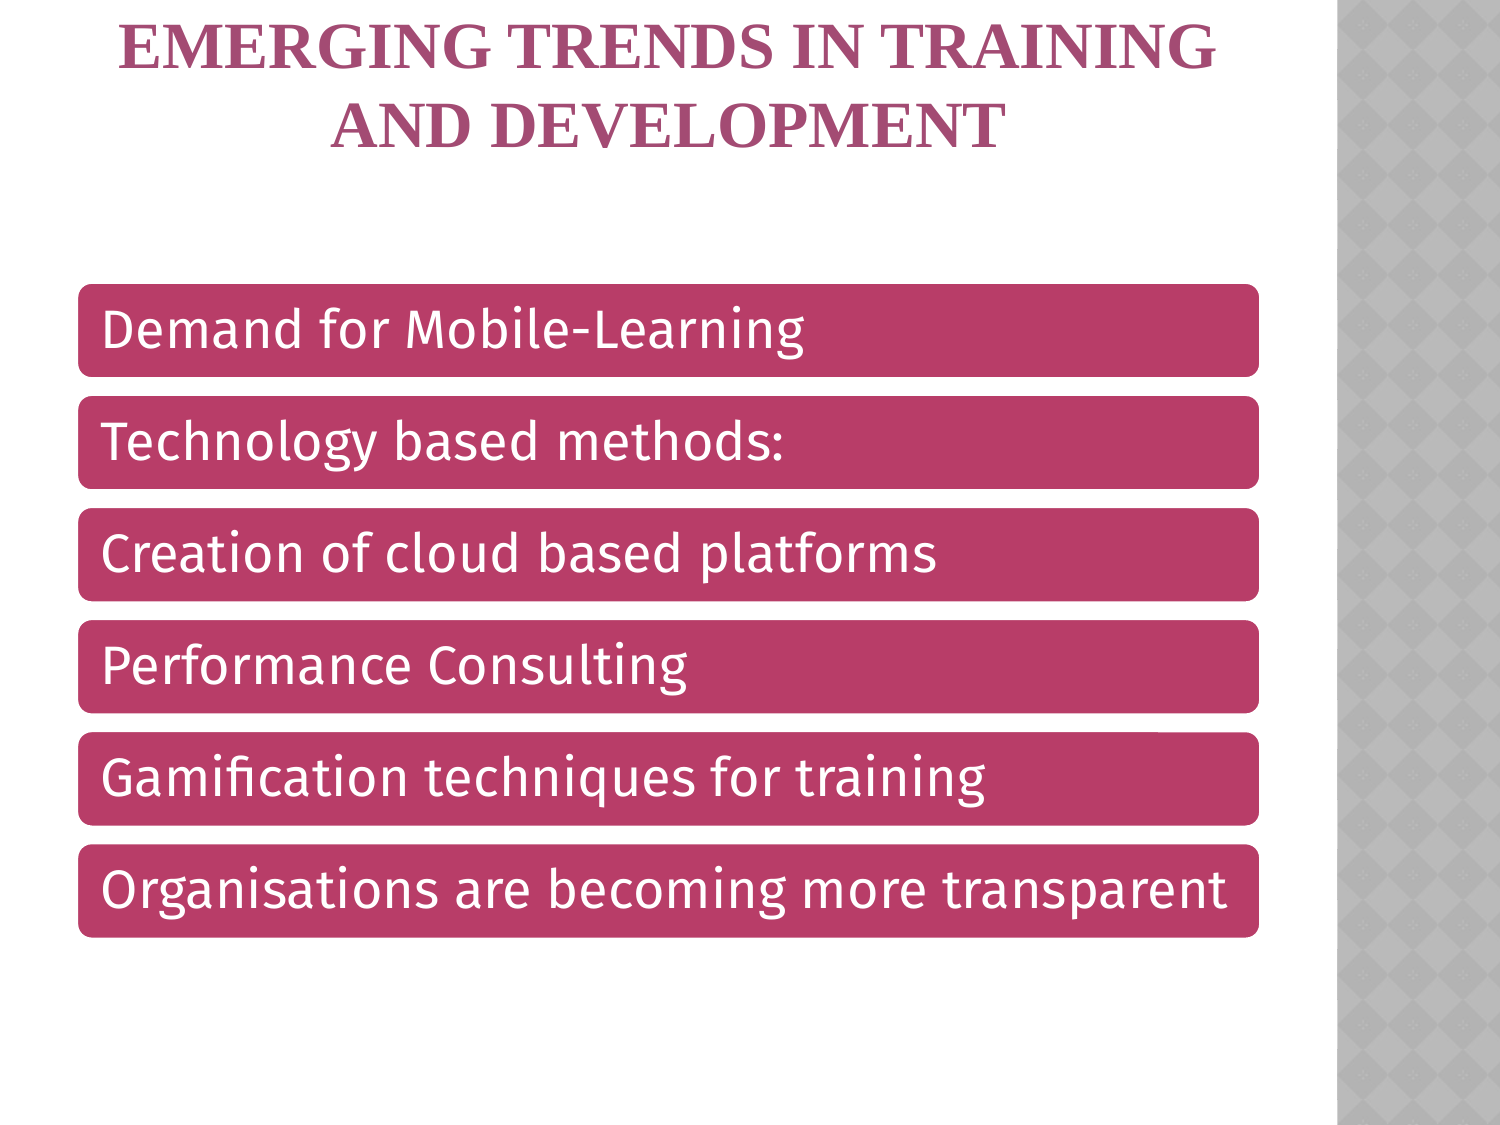

# Emerging trends IN TRAINING And DEVELOPMENT
Demand for Mobile-Learning
Technology based methods:
Creation of cloud based platforms
Performance Consulting
Gamification techniques for training
Organisations are becoming more transparent